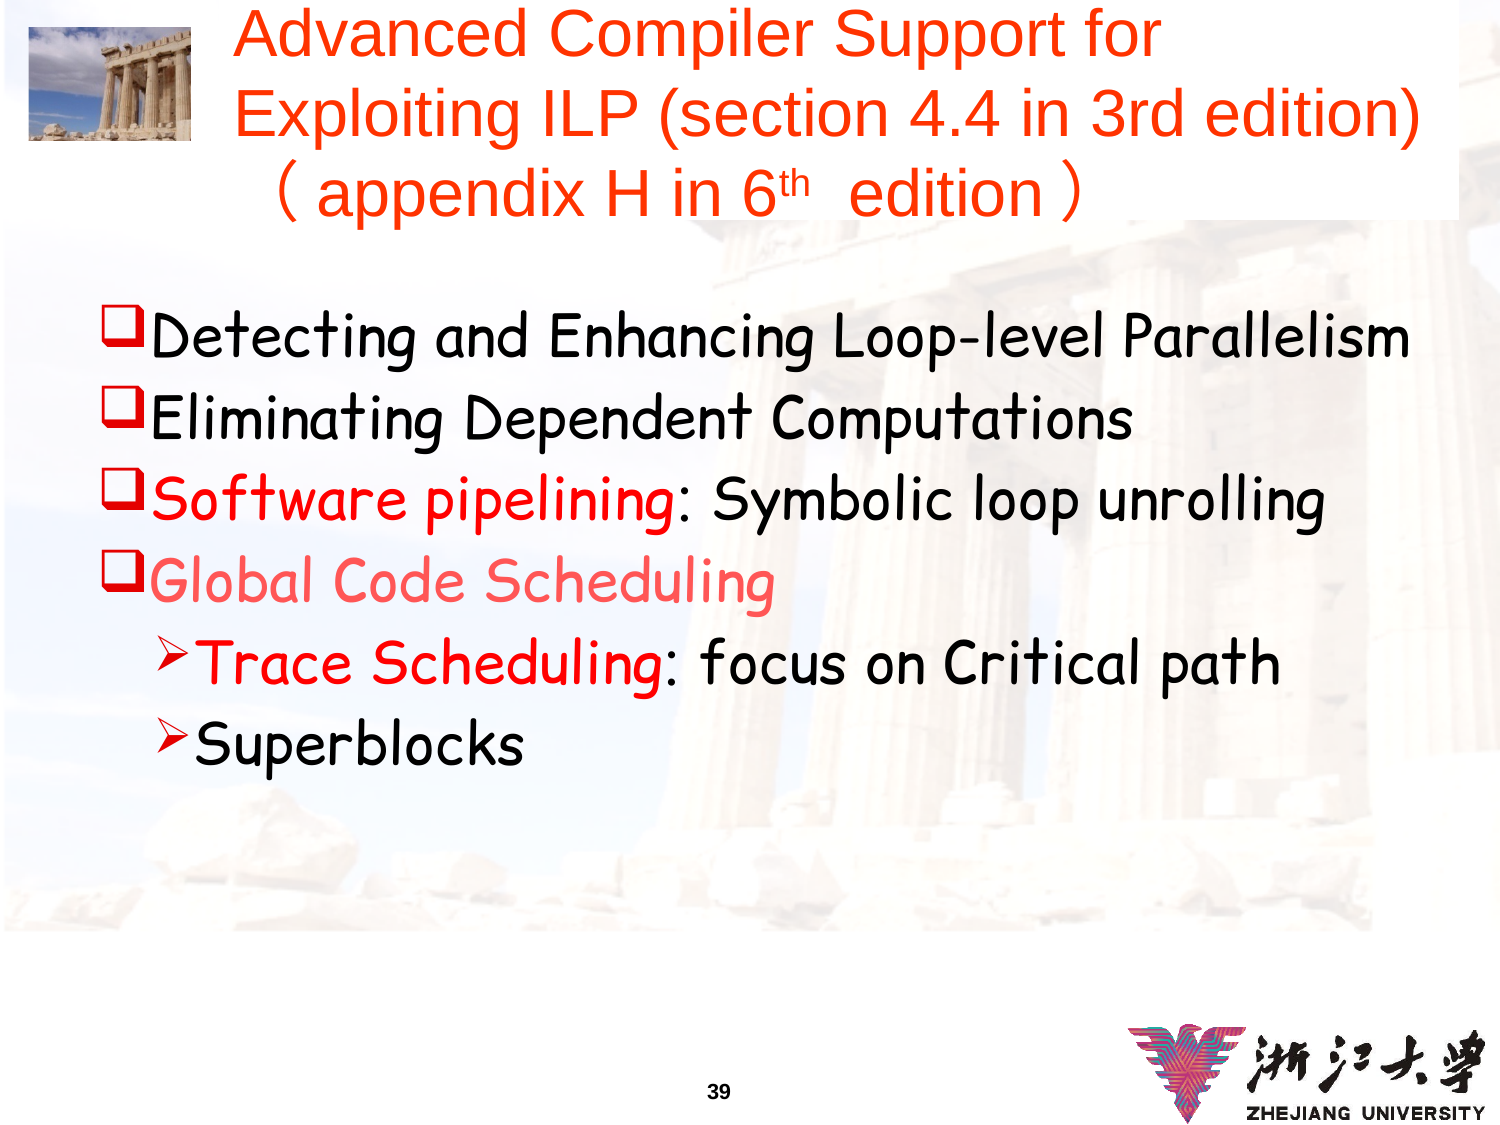

# Advanced Compiler Support for Exploiting ILP (section 4.4 in 3rd edition) （appendix H in 6th  edition）
Detecting and Enhancing Loop-level Parallelism
Eliminating Dependent Computations
Software pipelining: Symbolic loop unrolling
Global Code Scheduling
Trace Scheduling: focus on Critical path
Superblocks